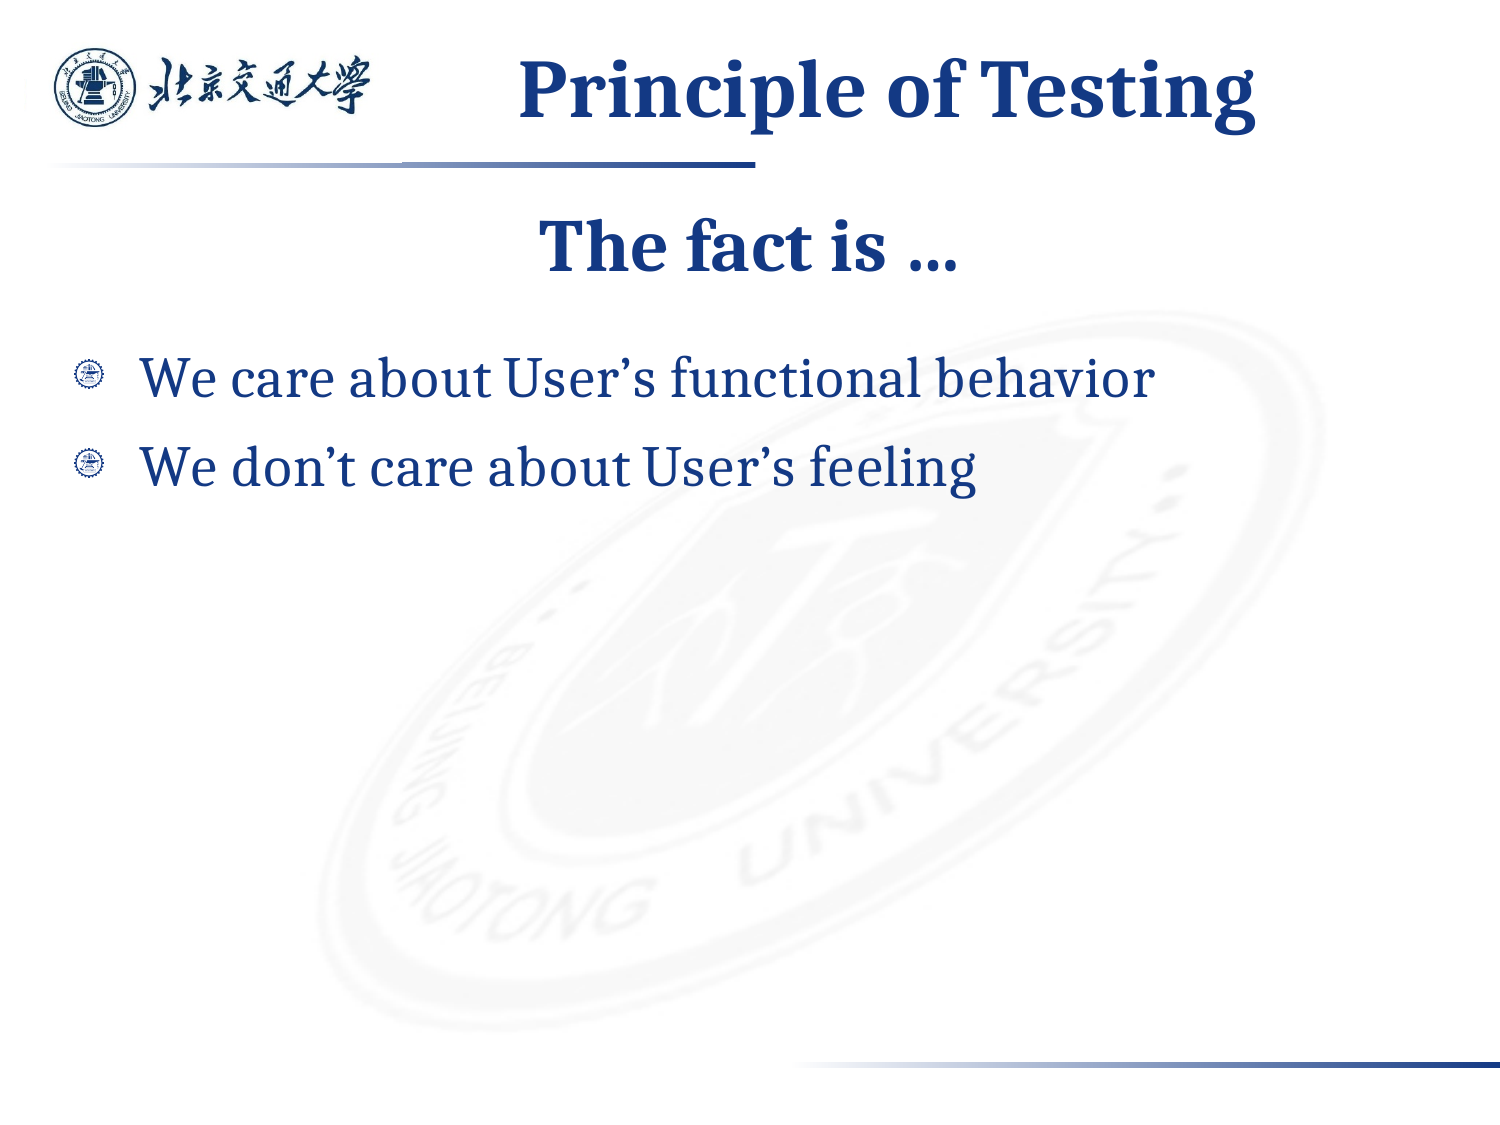

# Principle of Testing
The fact is …
We care about User’s functional behavior
We don’t care about User’s feeling